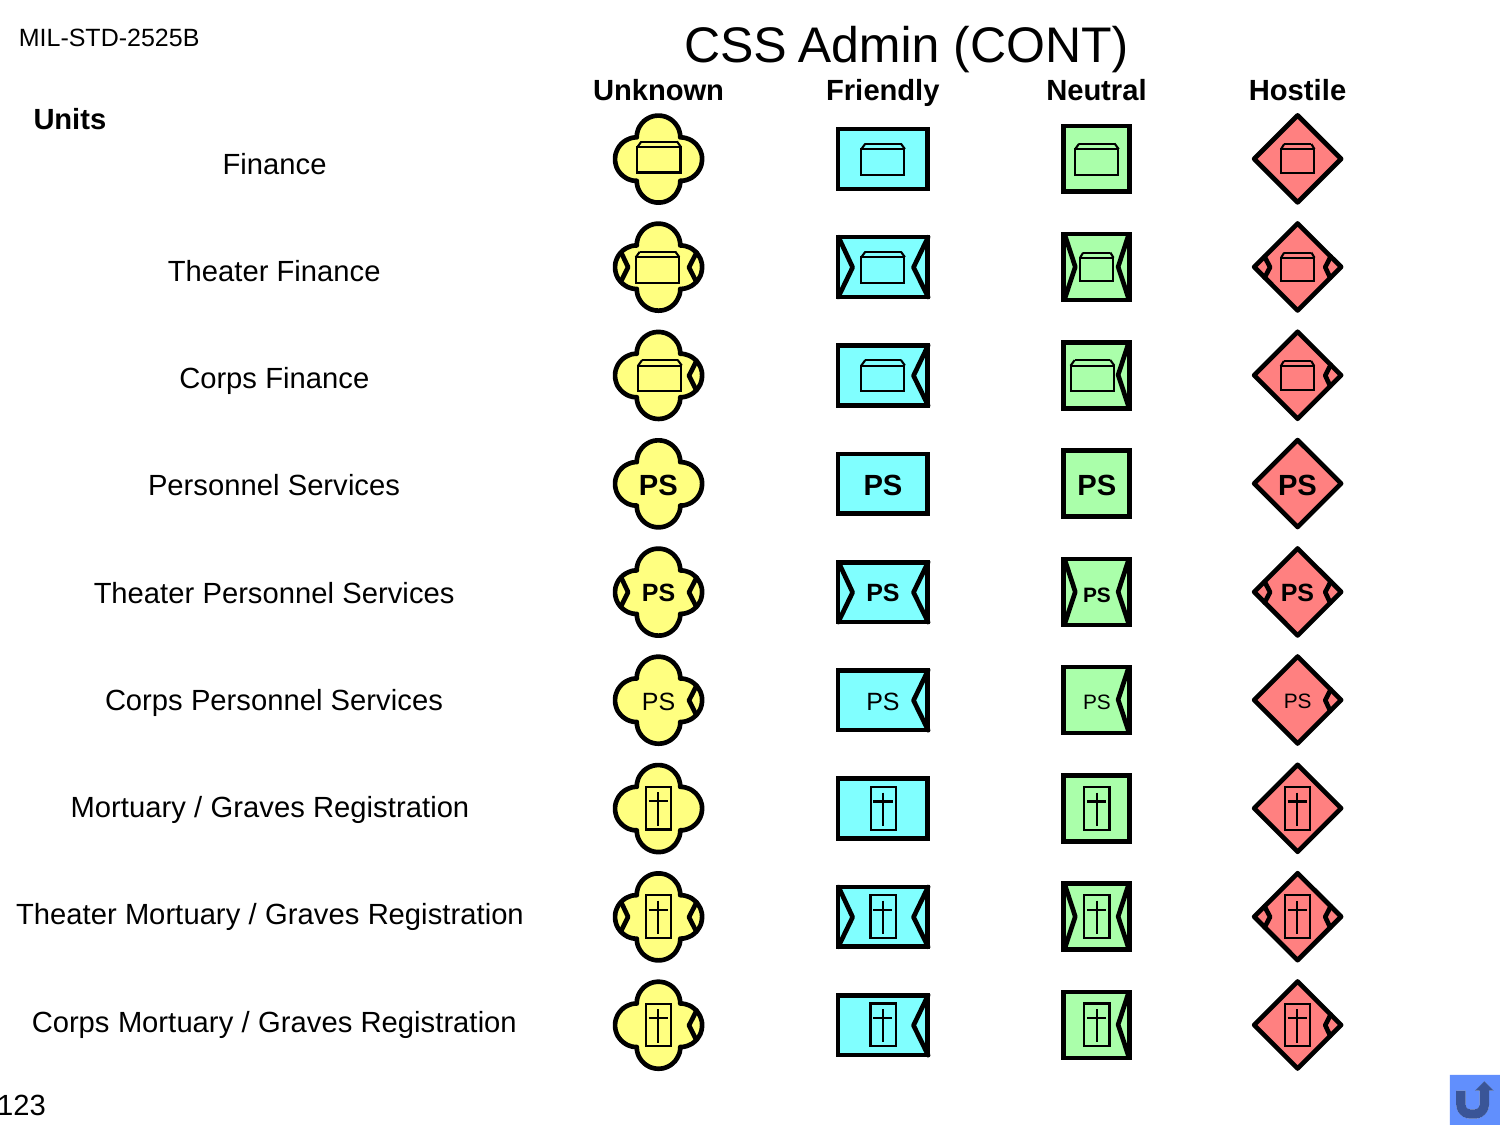

# CSS Admin (CONT)
MIL-STD-2525B
Unknown
Friendly
Neutral
Hostile
Units

Finance

Theater Finance

Corps Finance

PS

PS

PS

PS
Personnel Services

PS

PS

PS

PS
Theater Personnel Services

PS

PS

PS

PS
Corps Personnel Services

Mortuary / Graves Registration

Theater Mortuary / Graves Registration

Corps Mortuary / Graves Registration
123